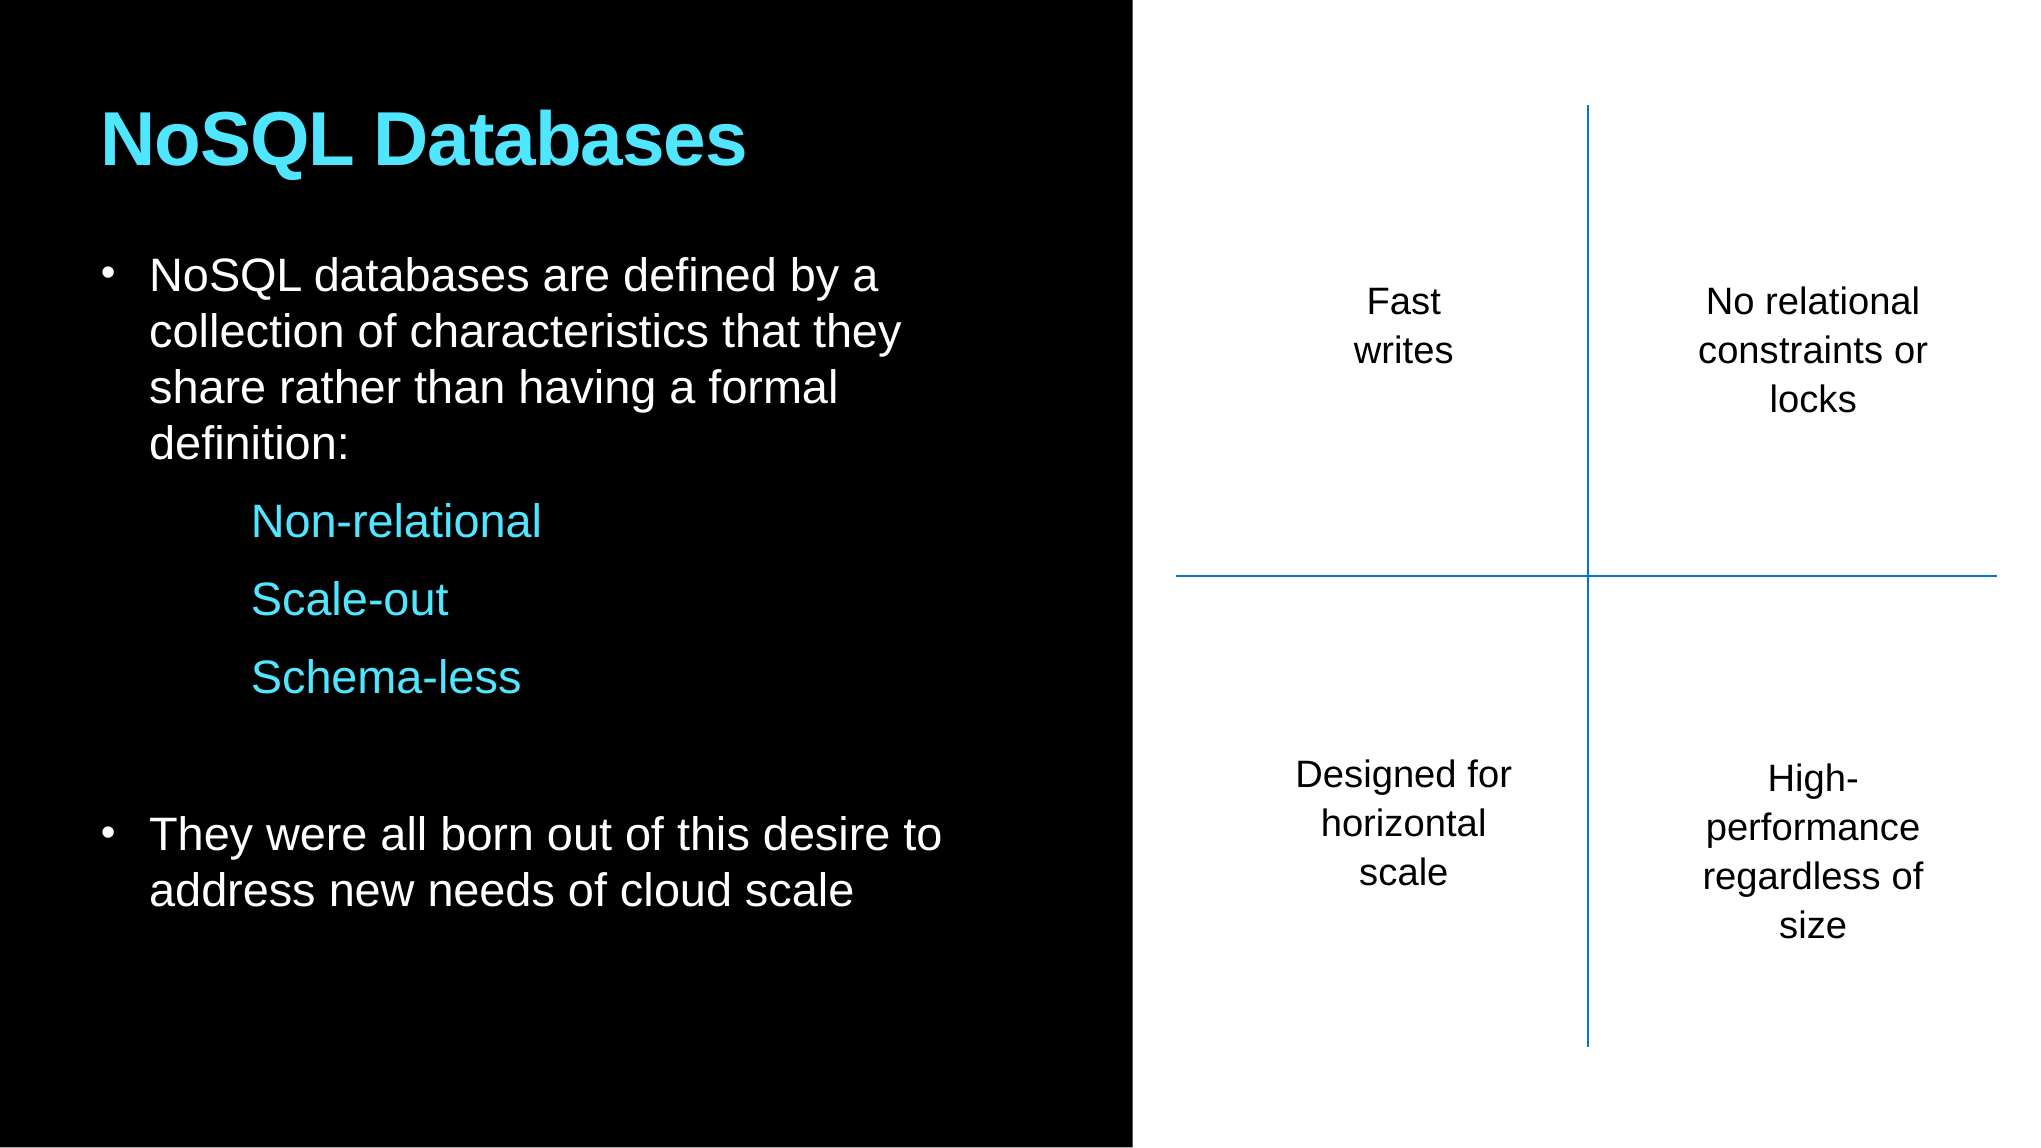

# NoSQL Databases
NoSQL databases are defined by a collection of characteristics that they share rather than having a formal definition:
	Non-relational
	Scale-out
	Schema-less

They were all born out of this desire to address new needs of cloud scale
No relational constraints or locks
Fast writes
Designed for horizontal scale
High-performance regardless of size